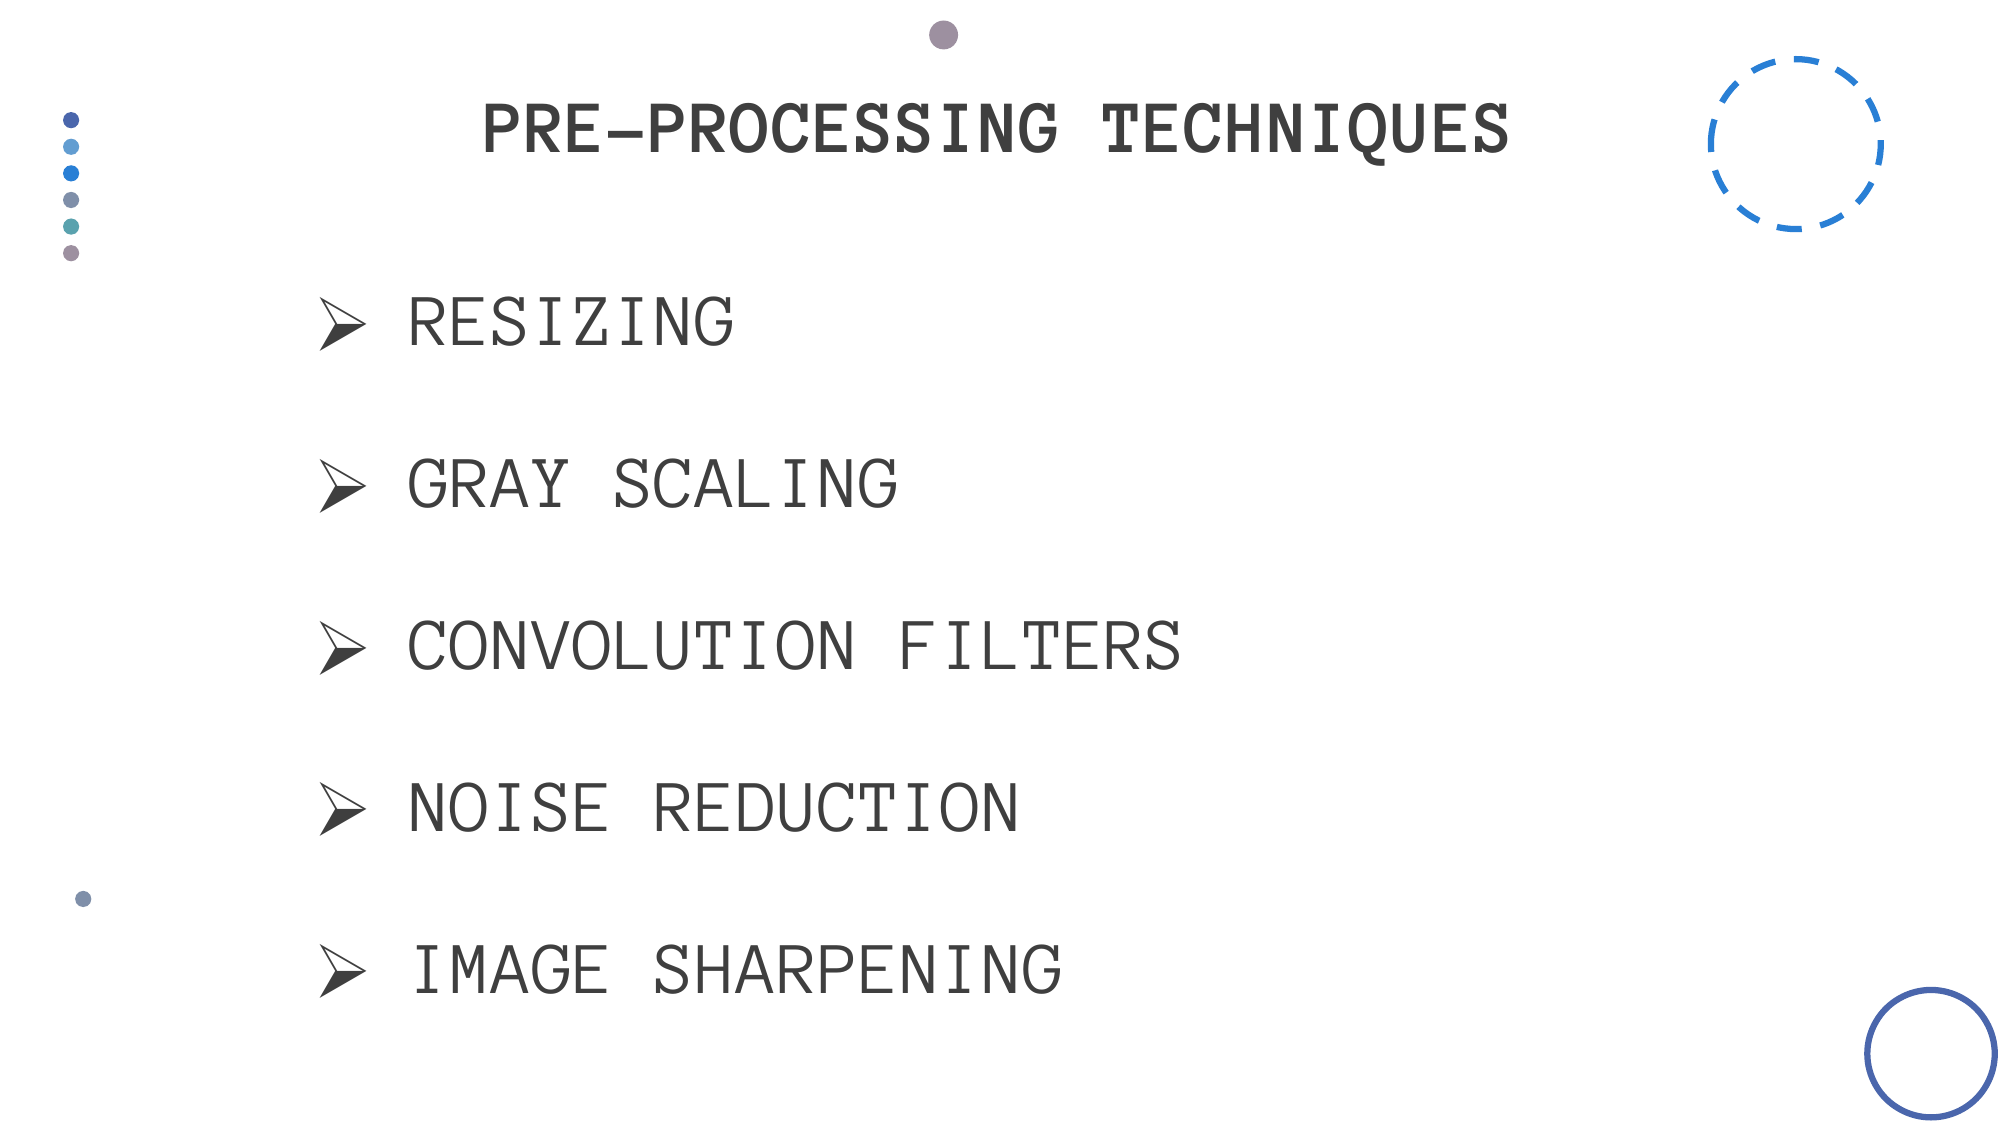

# PRE-PROCESSING TECHNIQUES
RESIZING

GRAY SCALING

CONVOLUTION FILTERS

NOISE REDUCTION

IMAGE SHARPENING